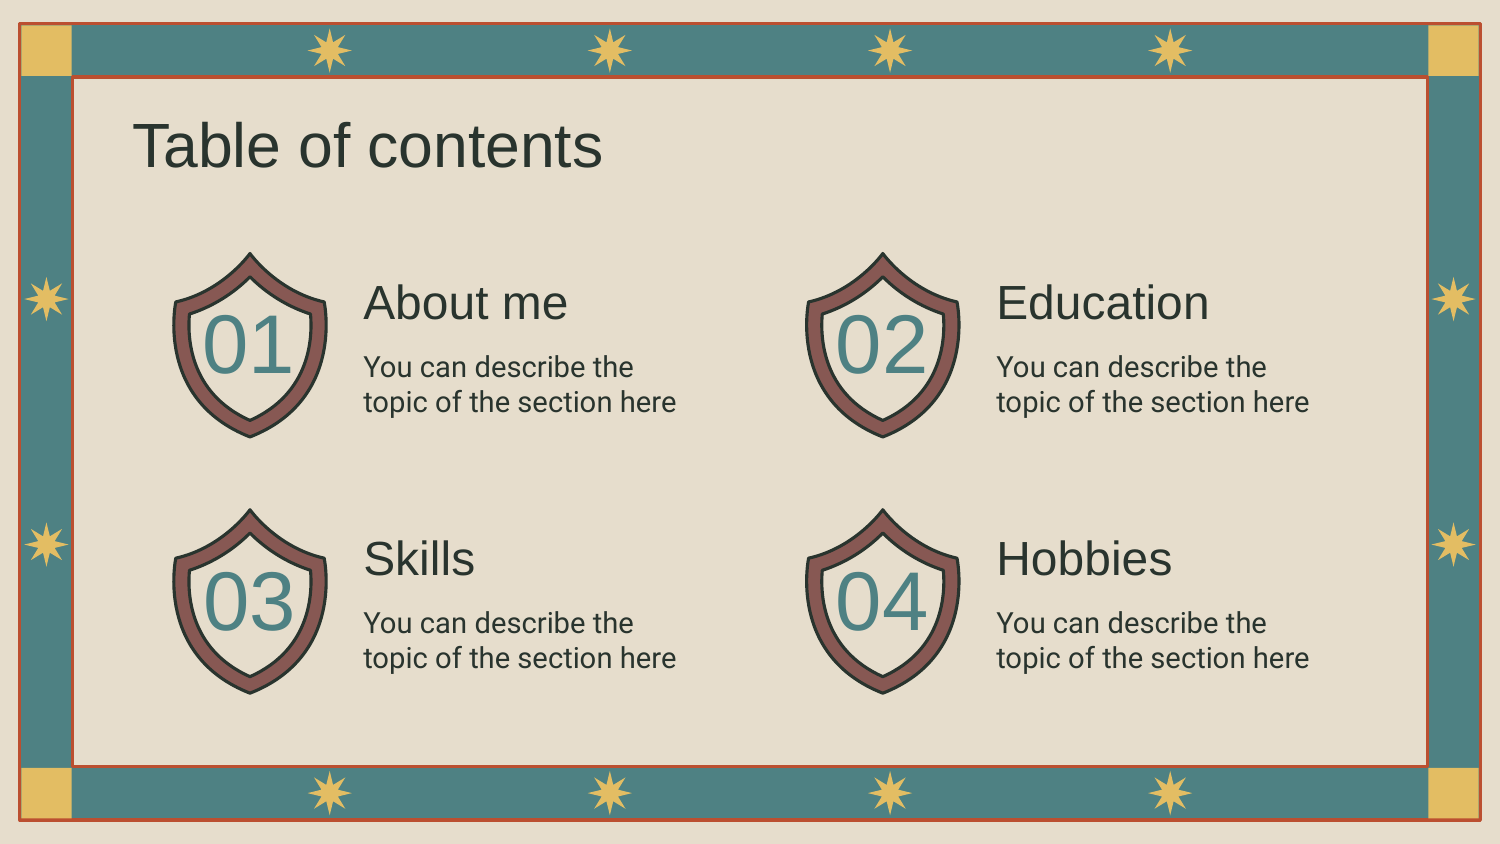

# Table of contents

About me
Education
01
02
You can describe the topic of the section here
You can describe the topic of the section here

Skills
Hobbies
03
04
You can describe the topic of the section here
You can describe the topic of the section here